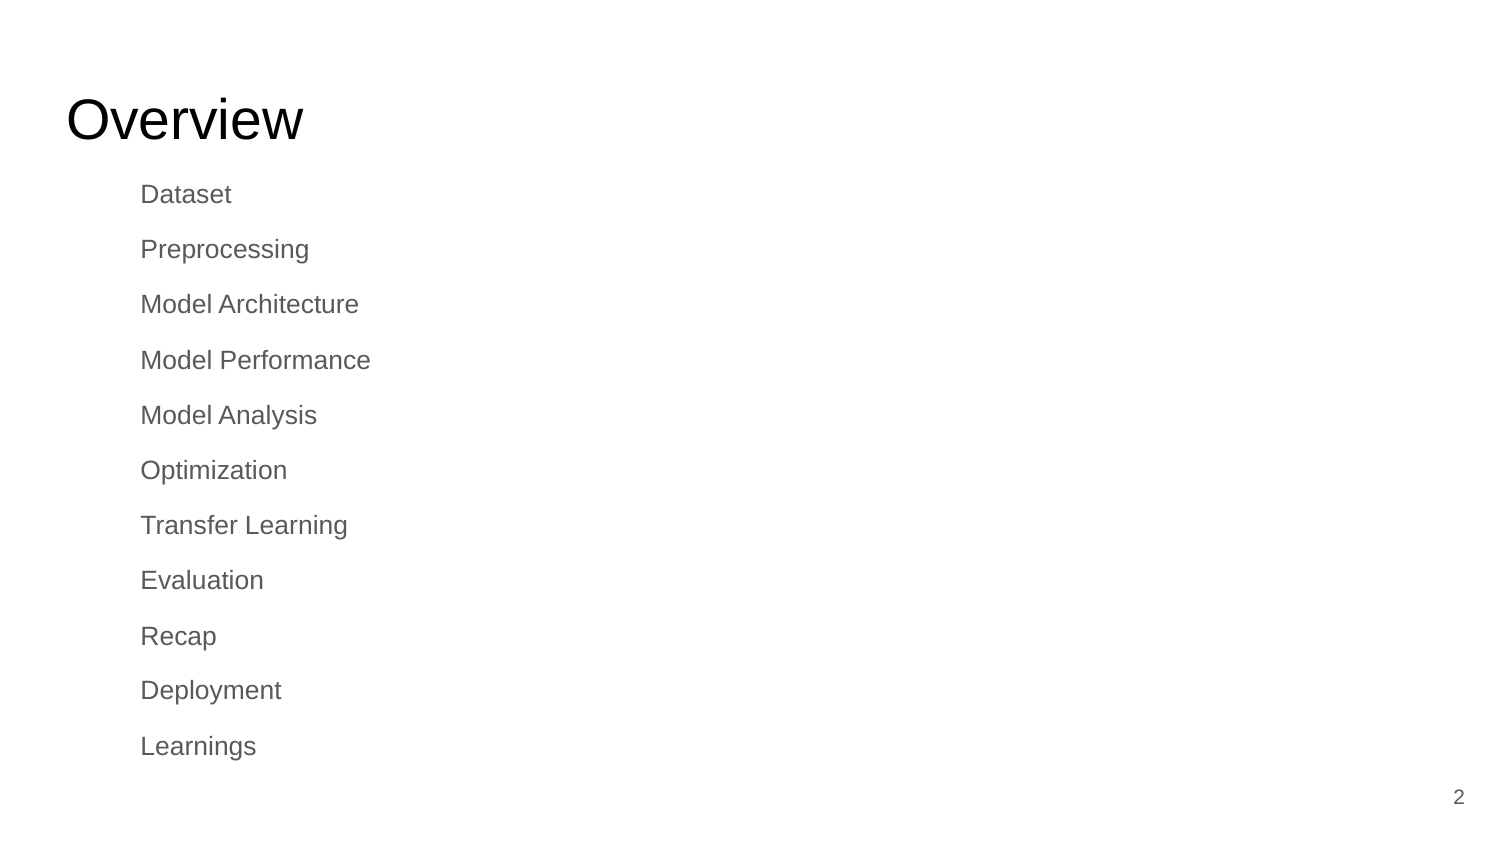

# Overview
Dataset
Preprocessing
Model Architecture
Model Performance
Model Analysis
Optimization
Transfer Learning
Evaluation
Recap
Deployment
Learnings
2